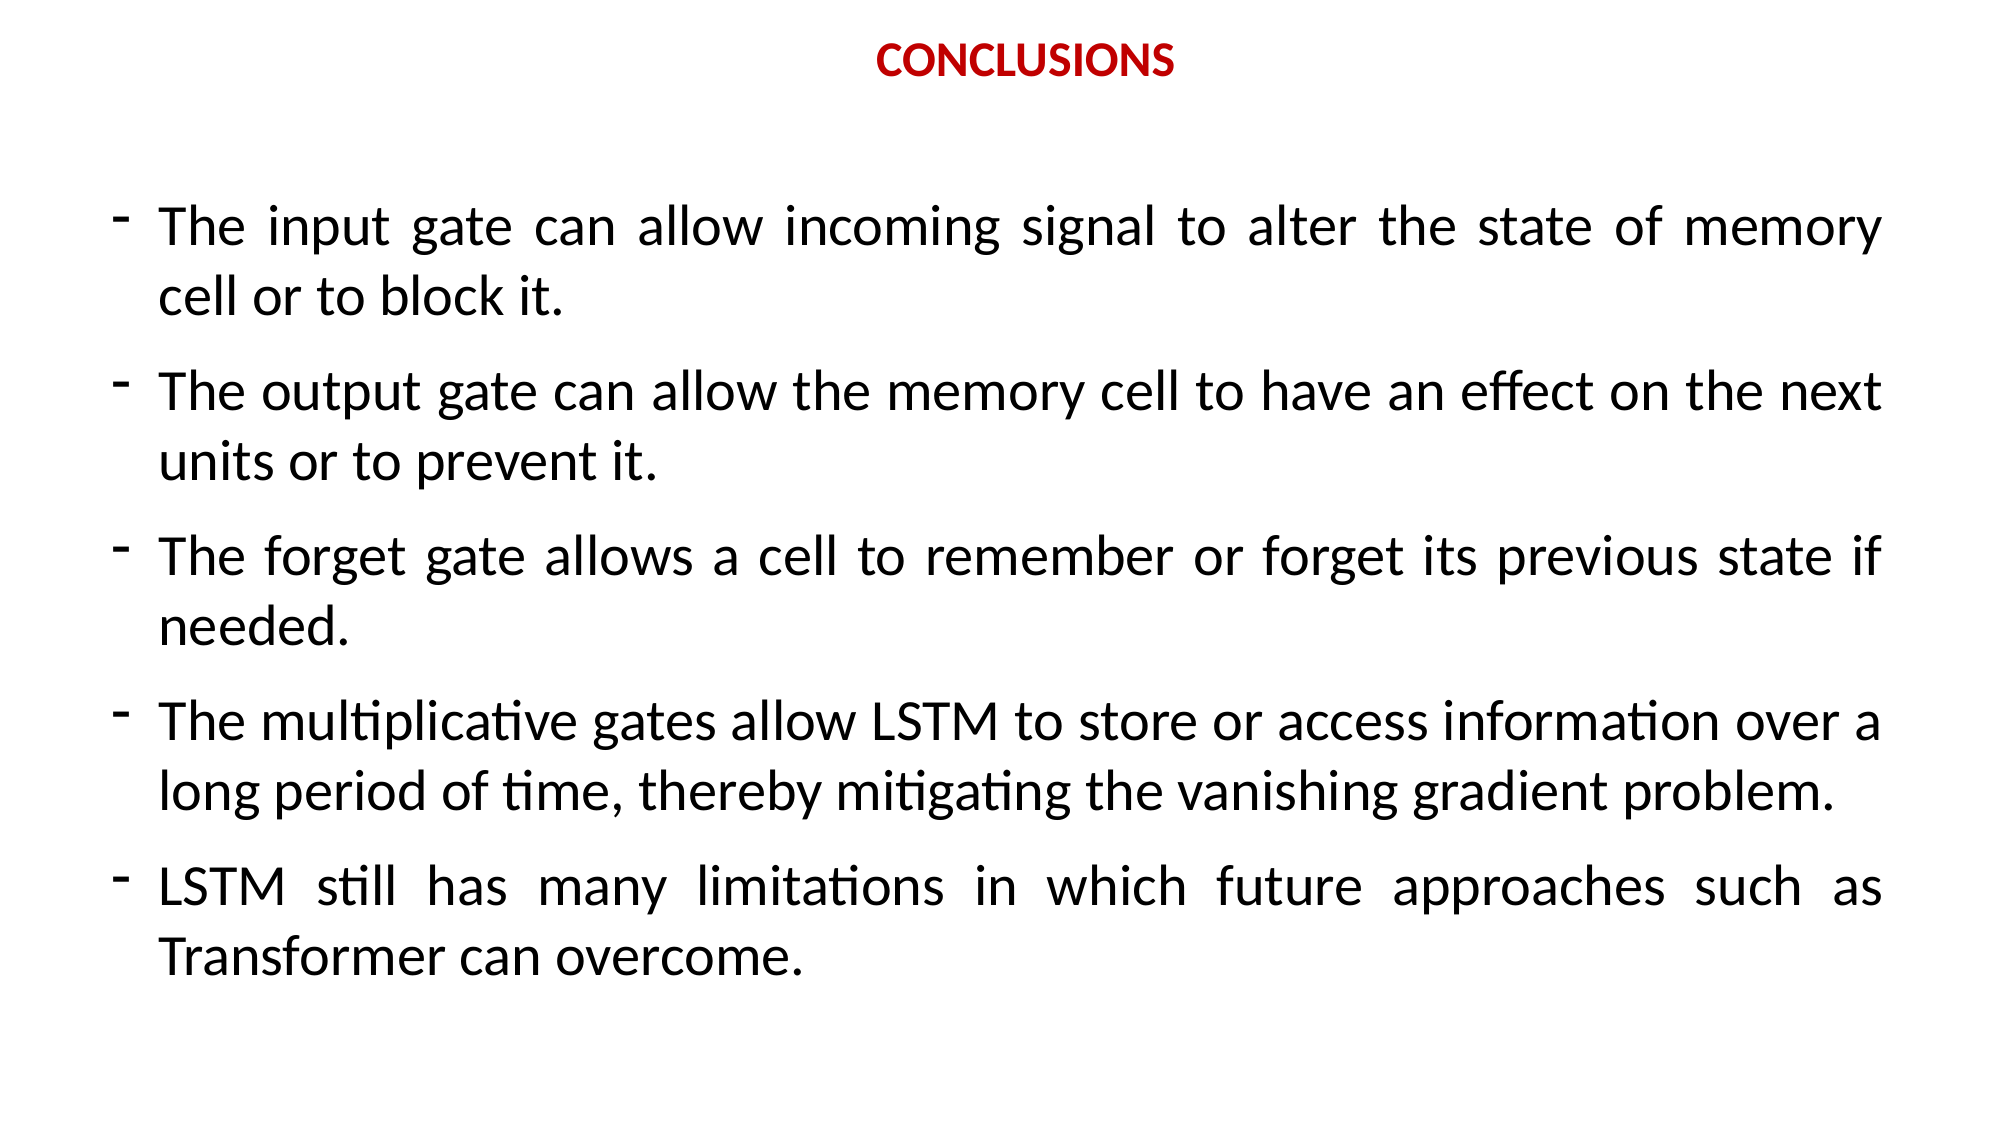

CONCLUSIONS
The input gate can allow incoming signal to alter the state of memory cell or to block it.
The output gate can allow the memory cell to have an effect on the next units or to prevent it.
The forget gate allows a cell to remember or forget its previous state if needed.
The multiplicative gates allow LSTM to store or access information over a long period of time, thereby mitigating the vanishing gradient problem.
LSTM still has many limitations in which future approaches such as Transformer can overcome.